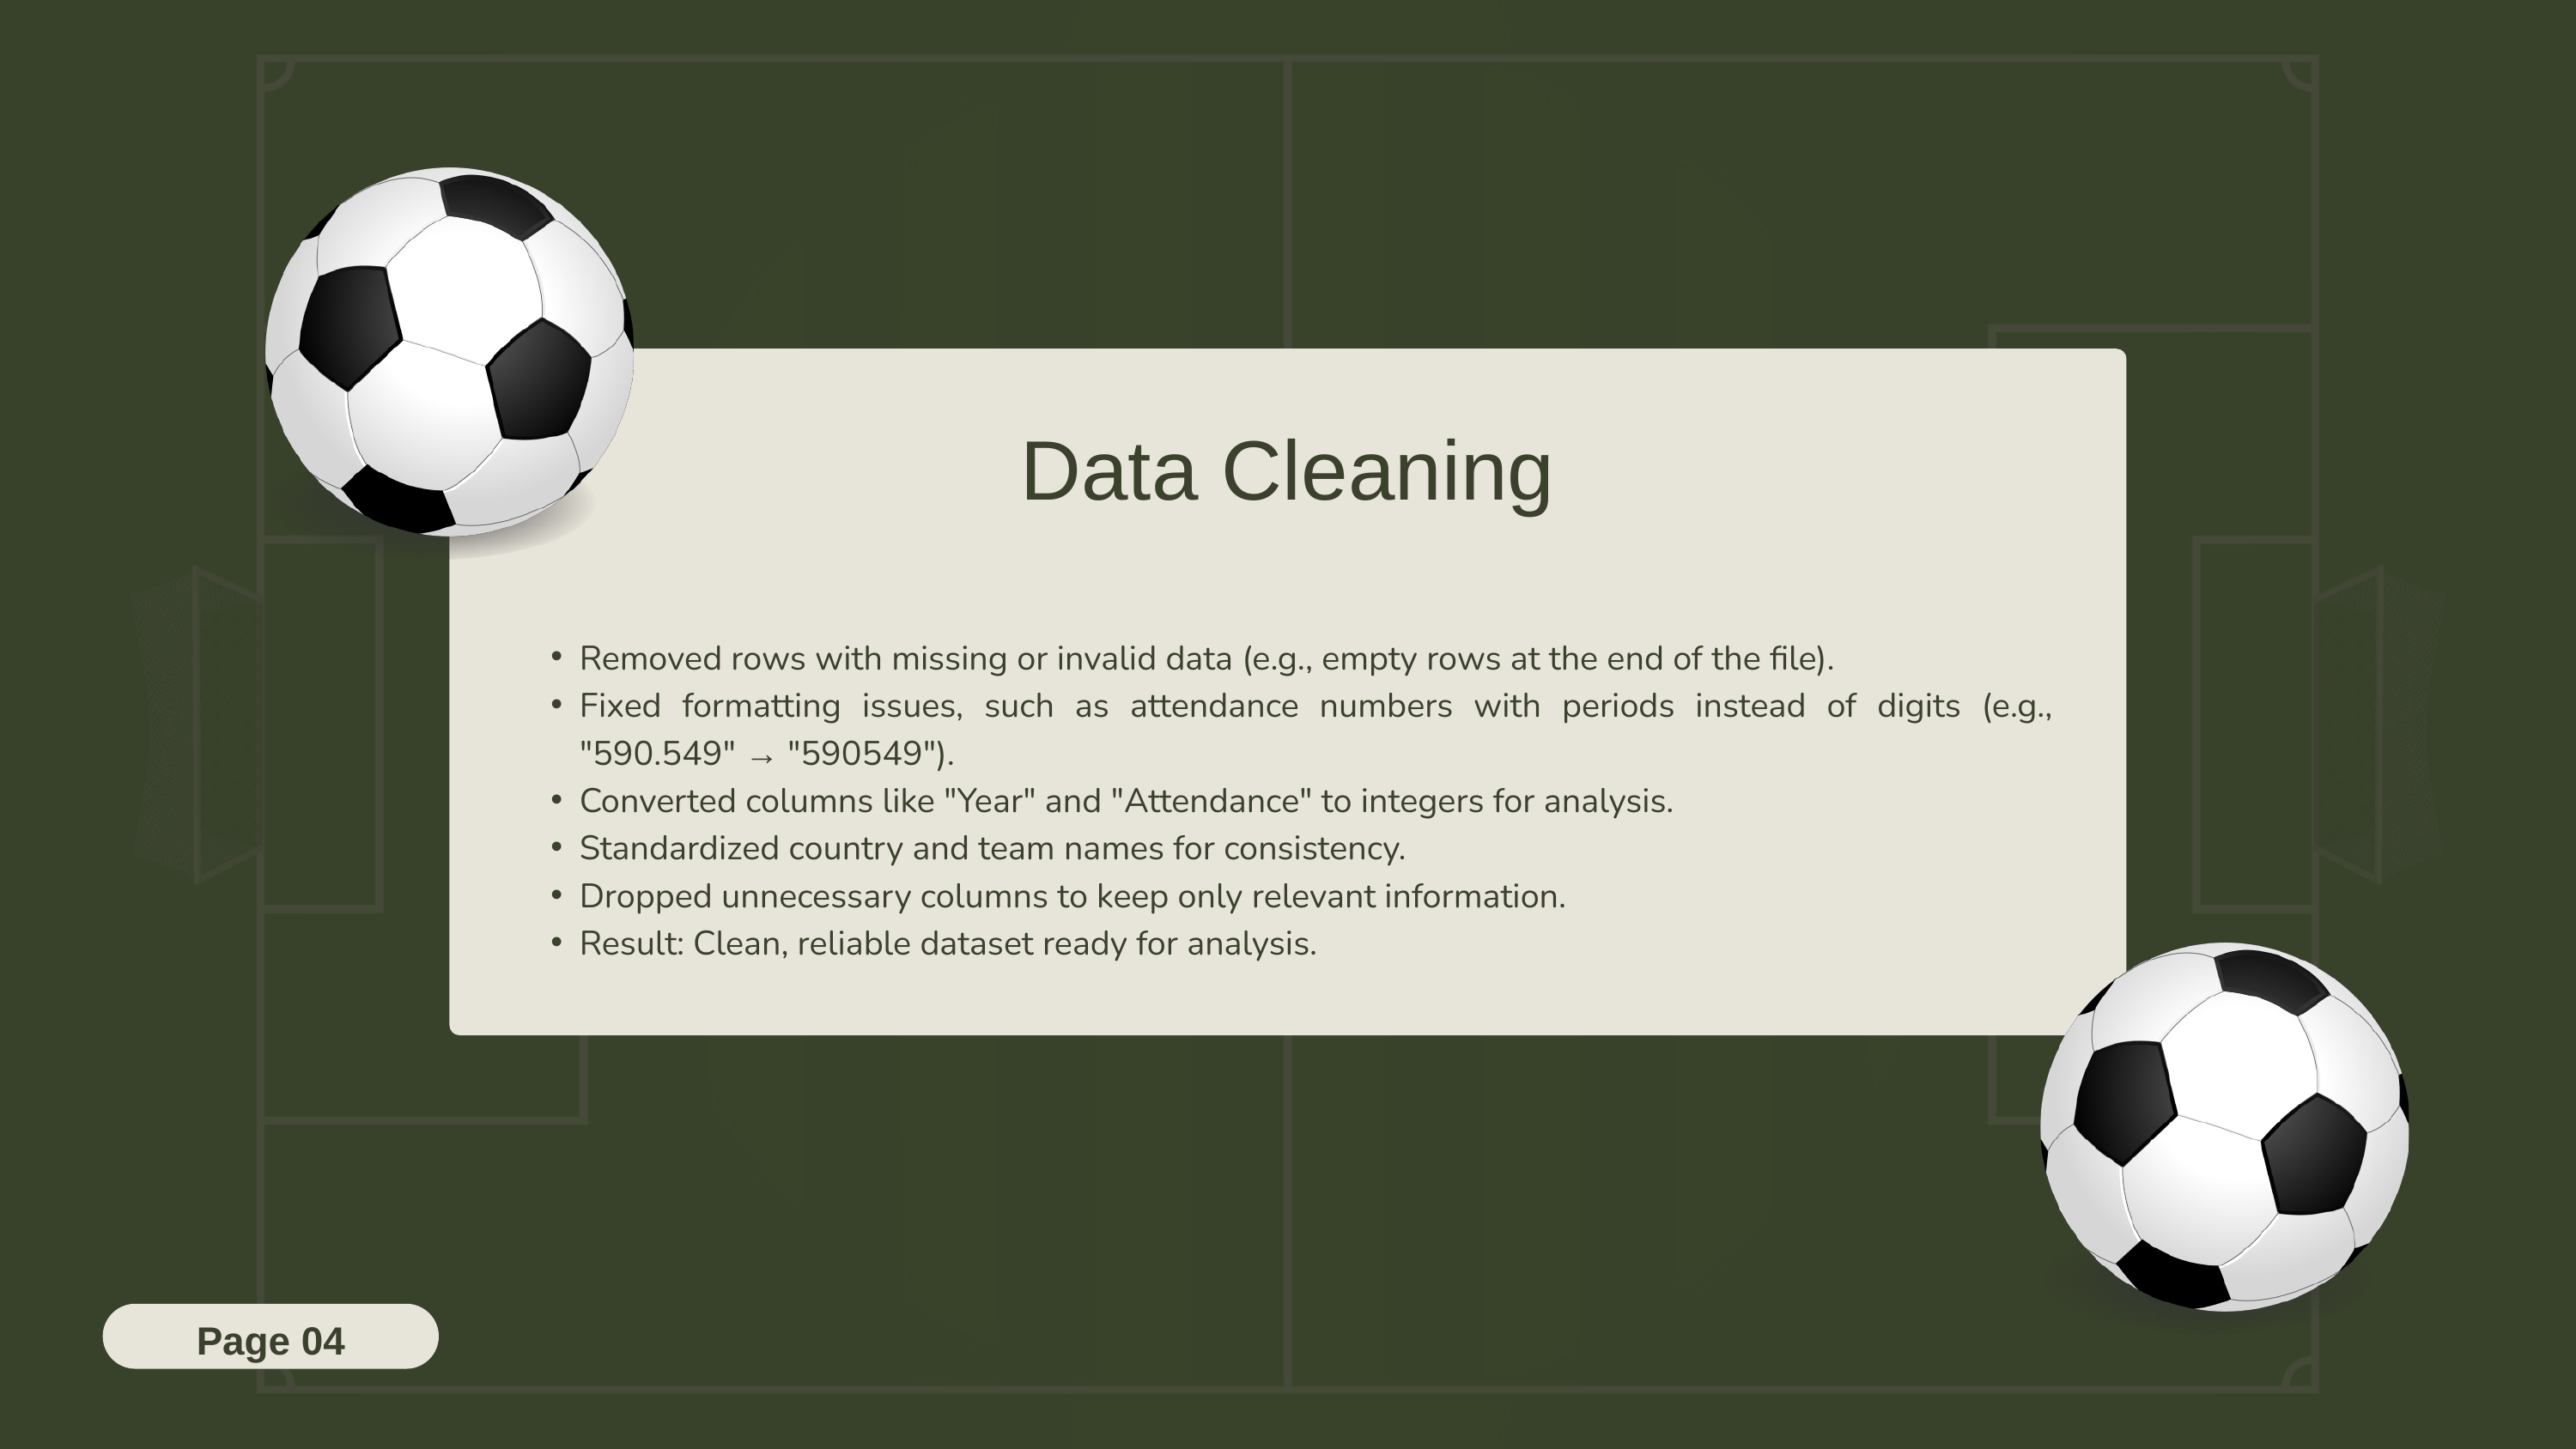

Data Cleaning
Removed rows with missing or invalid data (e.g., empty rows at the end of the file).
Fixed formatting issues, such as attendance numbers with periods instead of digits (e.g., "590.549" → "590549").
Converted columns like "Year" and "Attendance" to integers for analysis.
Standardized country and team names for consistency.
Dropped unnecessary columns to keep only relevant information.
Result: Clean, reliable dataset ready for analysis.

Page 04